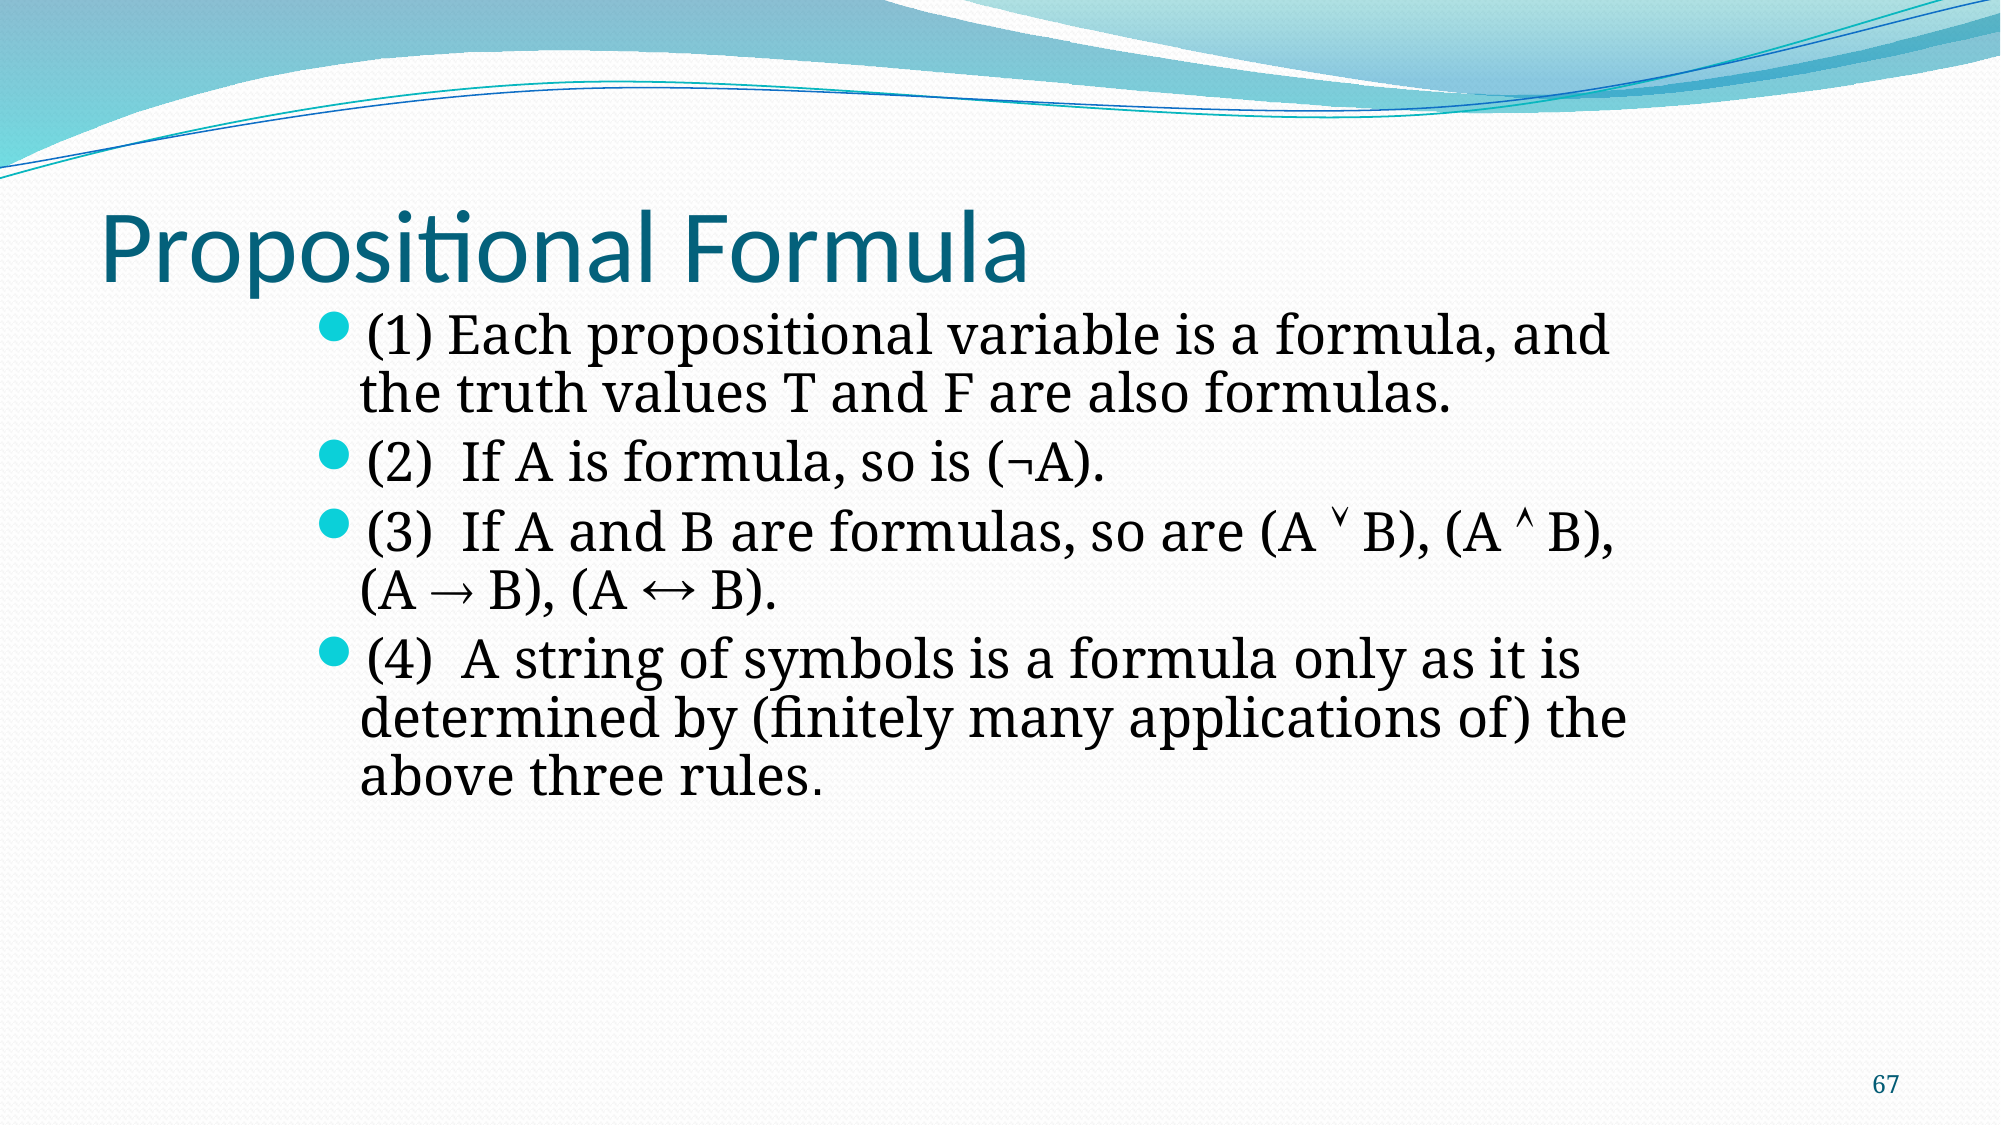

# Propositional Formula
(1) Each propositional variable is a formula, and the truth values T and F are also formulas.
(2)  If A is formula, so is (¬A).
(3)  If A and B are formulas, so are (A ∨ B), (A ∧ B), (A → B), (A ↔ B).
(4)  A string of symbols is a formula only as it is determined by (finitely many applications of) the above three rules.
67